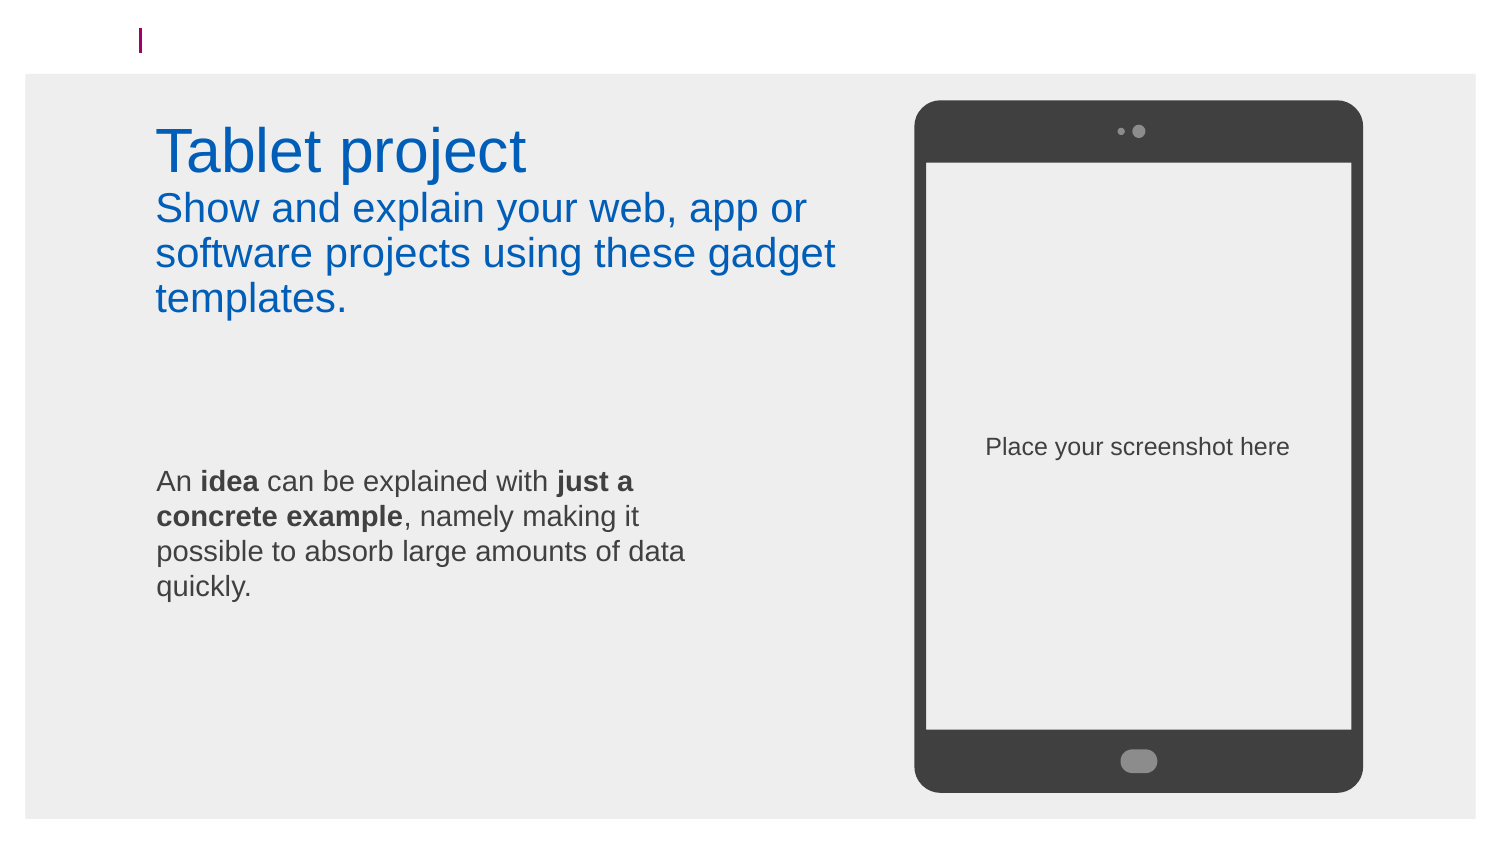

Tablet project

Place your screenshot here
Show and explain your web, app or software projects using these gadget templates.

An idea can be explained with just a concrete example, namely making it possible to absorb large amounts of data quickly.